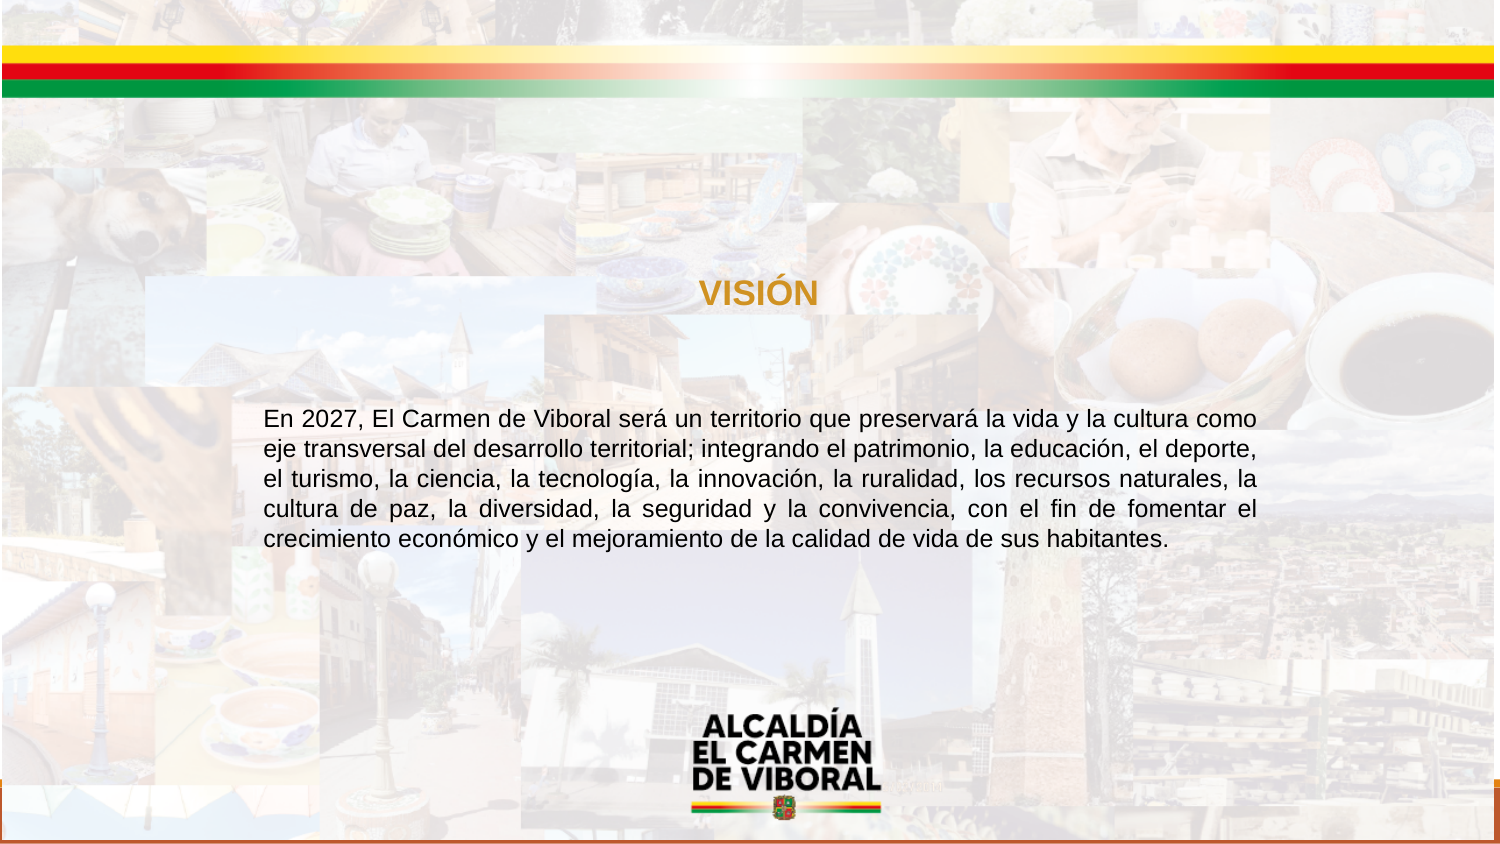

VISIÓN

En 2027, El Carmen de Viboral será un territorio que preservará la vida y la cultura como eje transversal del desarrollo territorial; integrando el patrimonio, la educación, el deporte, el turismo, la ciencia, la tecnología, la innovación, la ruralidad, los recursos naturales, la cultura de paz, la diversidad, la seguridad y la convivencia, con el fin de fomentar el crecimiento económico y el mejoramiento de la calidad de vida de sus habitantes.